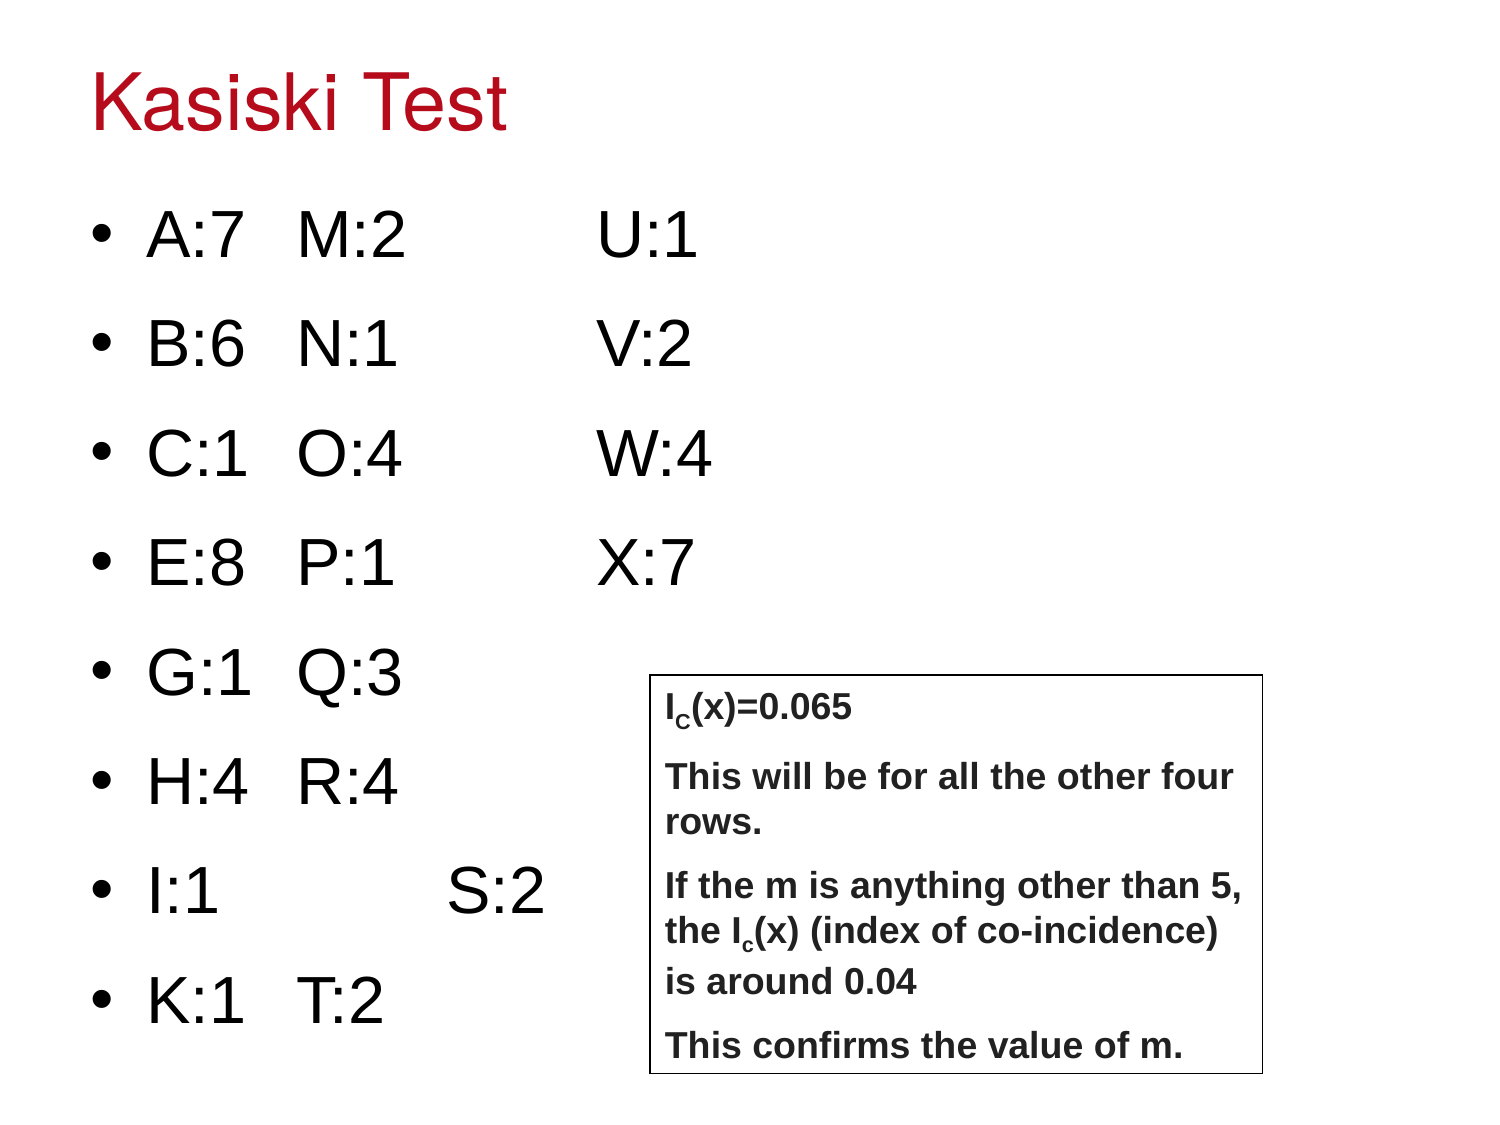

# Kasiski Test
A:7	M:2		U:1
B:6	N:1 		V:2
C:1	O:4		W:4
E:8	P:1		X:7
G:1	Q:3
H:4	R:4
I:1		S:2
K:1	T:2
IC(x)=0.065
This will be for all the other four rows.
If the m is anything other than 5, the Ic(x) (index of co-incidence) is around 0.04
This confirms the value of m.